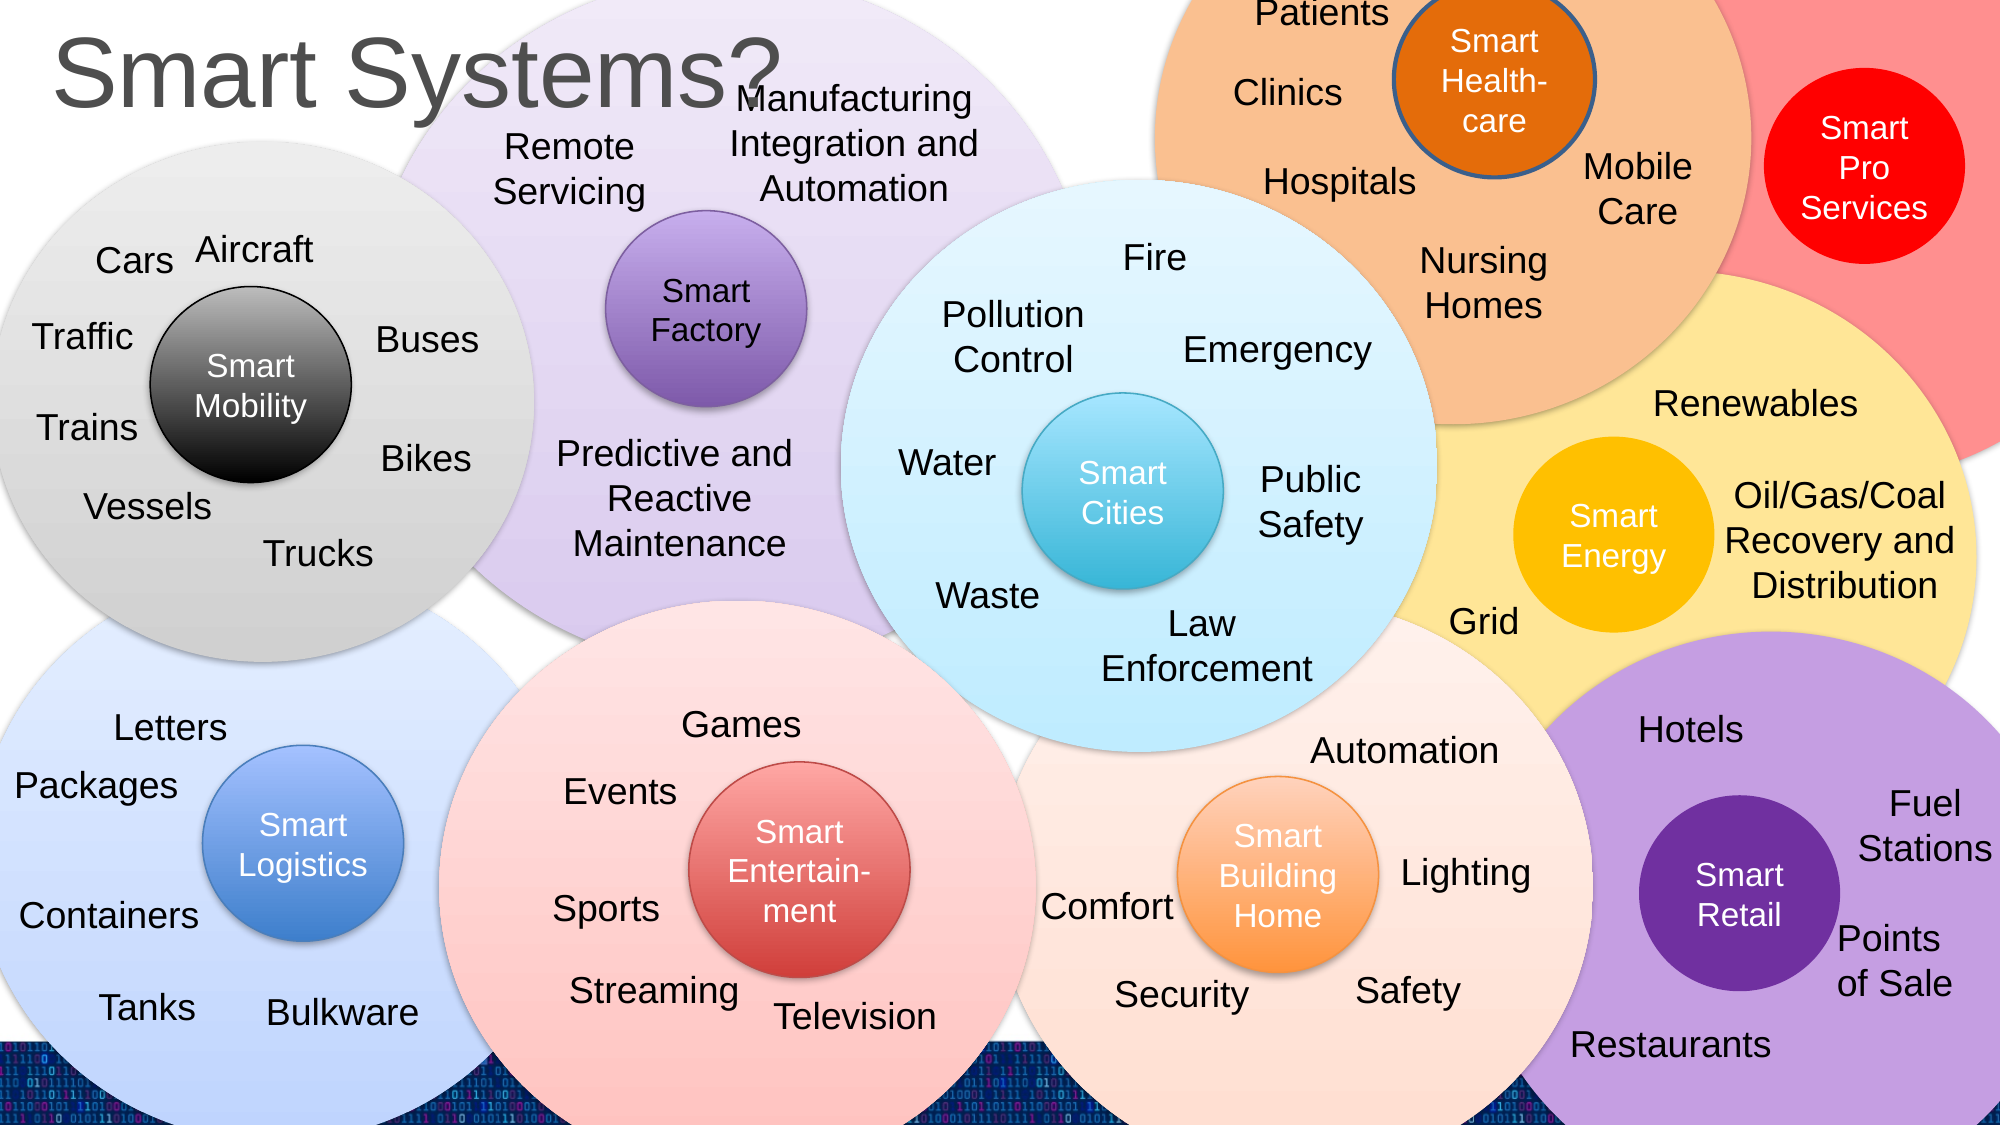

Patients
Clinics
Mobile
Care
Hospitals
Nursing
Homes

Manufacturing Integration and Automation
Remote
Servicing
Predictive and
Reactive
Maintenance
Smart Health-care
Smart Systems?
Smart Pro Services

Aircraft
Cars
Traffic
Buses
Trains
Bikes
Vessels
Trucks

Fire
Pollution
Control
Emergency
Water
Public
Safety
Waste
Law
Enforcement
Smart Factory

Renewables
Oil/Gas/Coal
Recovery and
Distribution
Grid
Smart Mobility
Smart Cities
Smart Energy

Letters
Packages
Containers
Tanks
Bulkware

Automation
Lighting
Comfort
Safety
Security

Games
Events
Sports
Streaming
Television

Hotels
Fuel
Stations
Points
of Sale
Restaurants
Smart Logistics
Smart Entertain-ment
Smart Building Home
Smart Retail